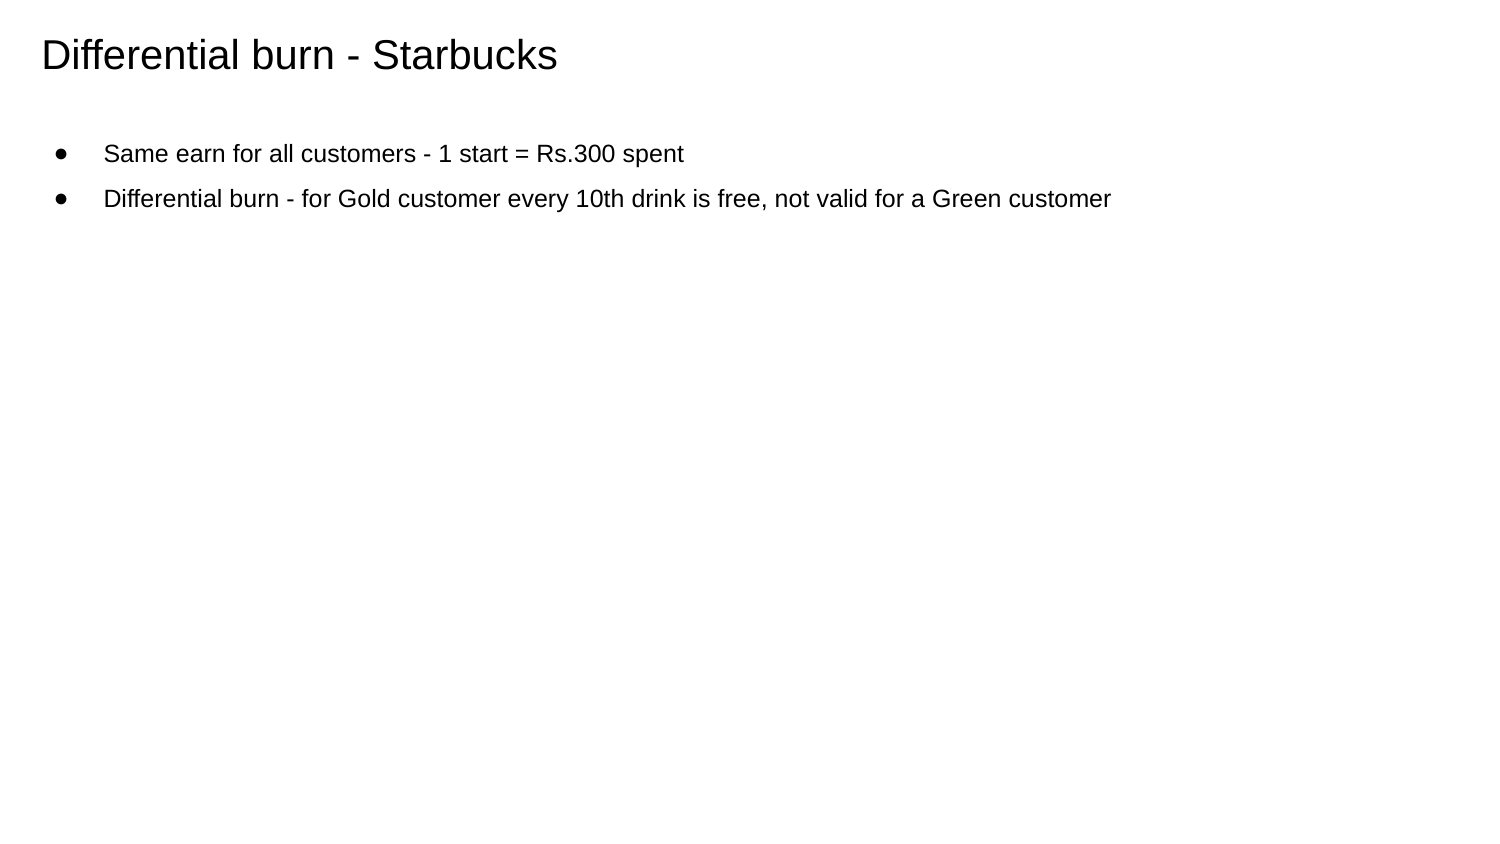

# Differential burn - Starbucks
Same earn for all customers - 1 start = Rs.300 spent
Differential burn - for Gold customer every 10th drink is free, not valid for a Green customer